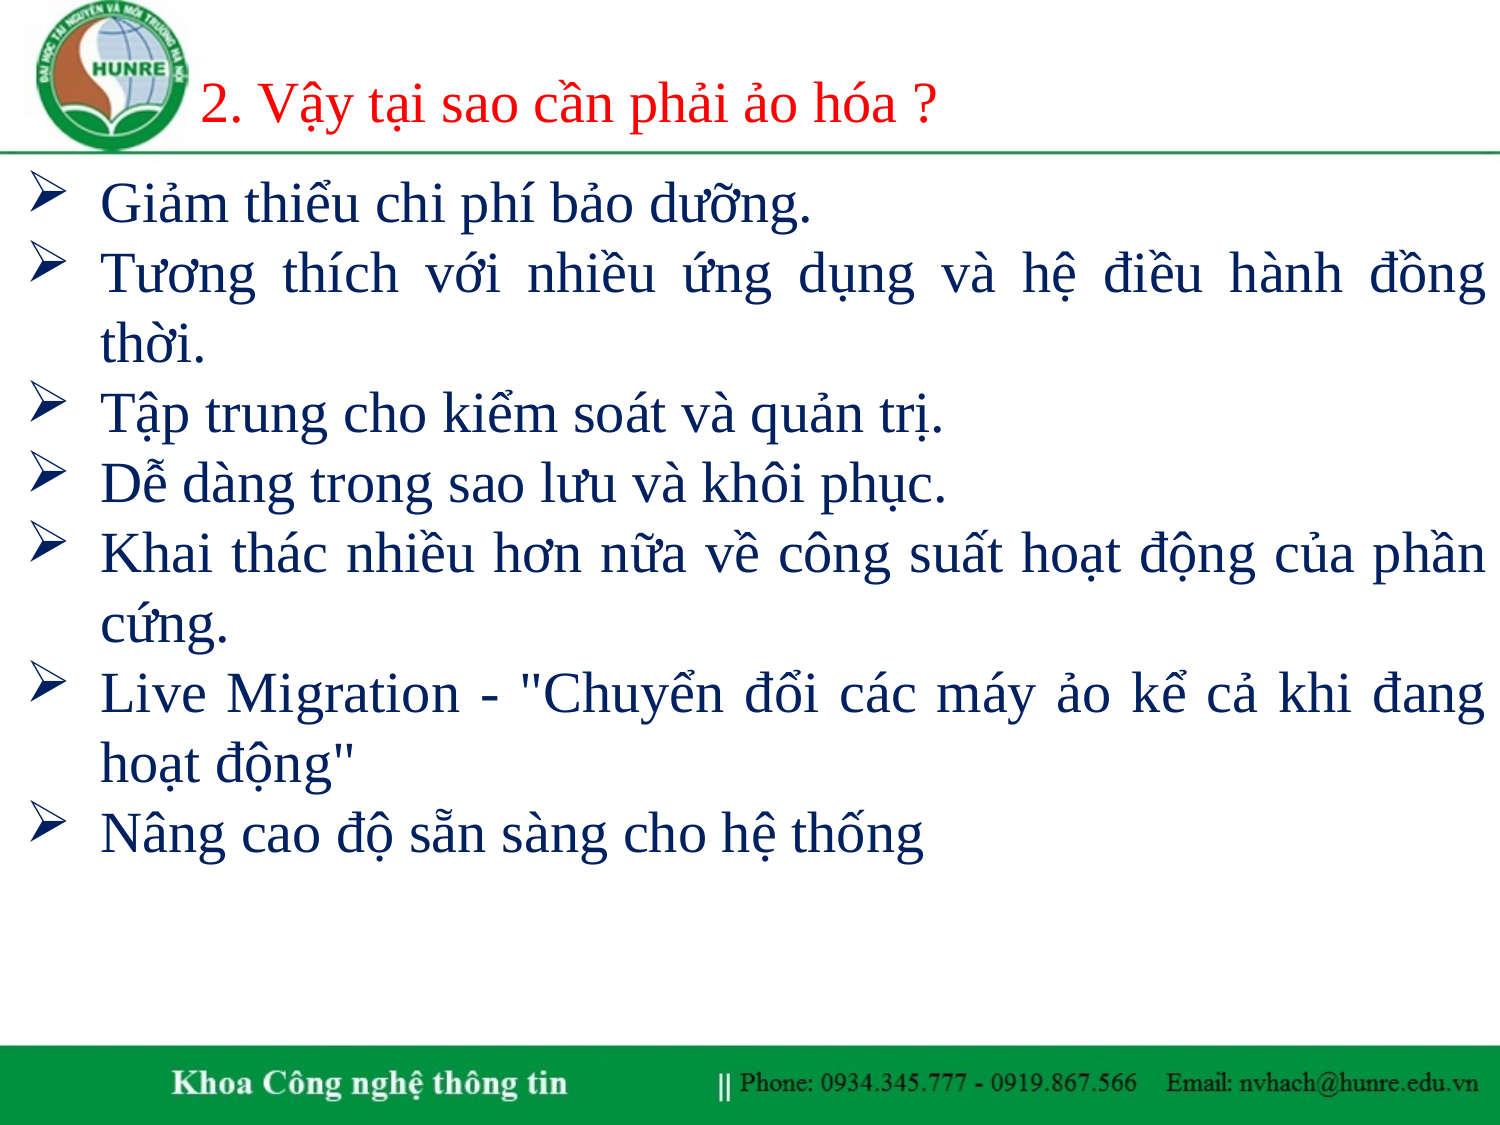

# 2. Vậy tại sao cần phải ảo hóa ?
Giảm thiểu chi phí bảo dưỡng.
Tương thích với nhiều ứng dụng và hệ điều hành đồng thời.
Tập trung cho kiểm soát và quản trị.
Dễ dàng trong sao lưu và khôi phục.
Khai thác nhiều hơn nữa về công suất hoạt động của phần cứng.
Live Migration - "Chuyển đổi các máy ảo kể cả khi đang hoạt động"
Nâng cao độ sẵn sàng cho hệ thống